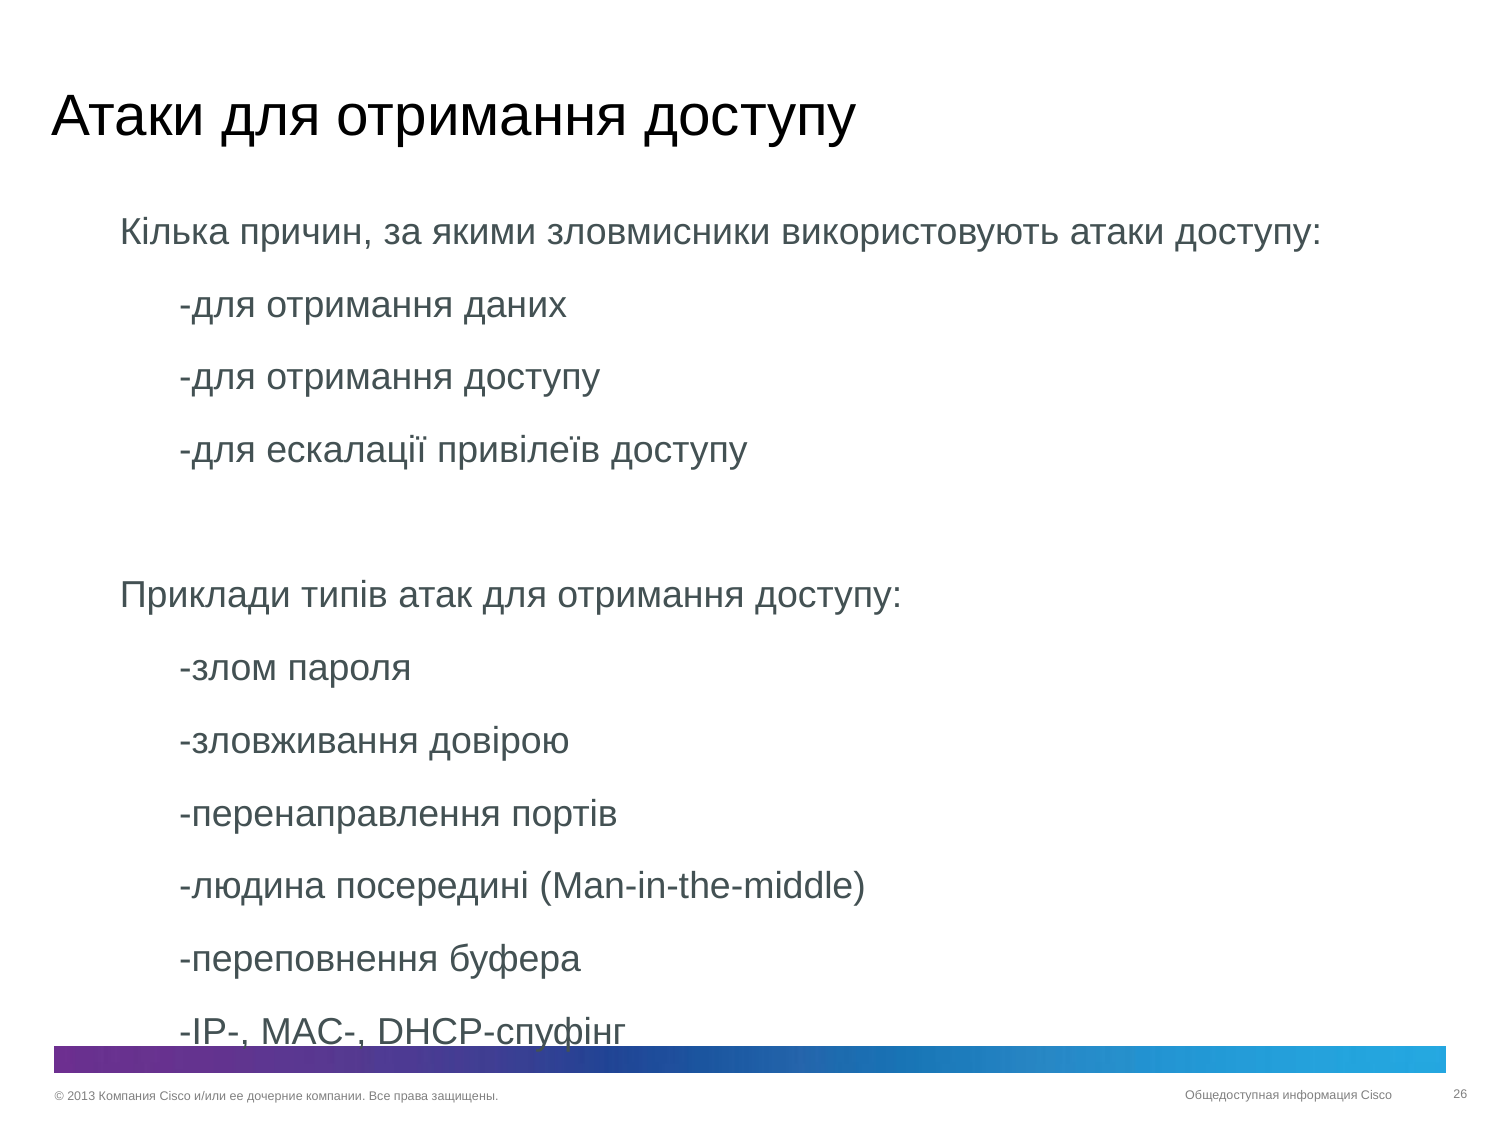

# Атаки для отримання доступу
Кілька причин, за якими зловмисники використовують атаки доступу:
-для отримання даних
-для отримання доступу
-для ескалації привілеїв доступу

Приклади типів атак для отримання доступу:
-злом пароля
-зловживання довірою
-перенаправлення портів
-людина посередині (Man-in-the-middle)
-переповнення буфера
-IP-, MAC-, DHCP-спуфінг